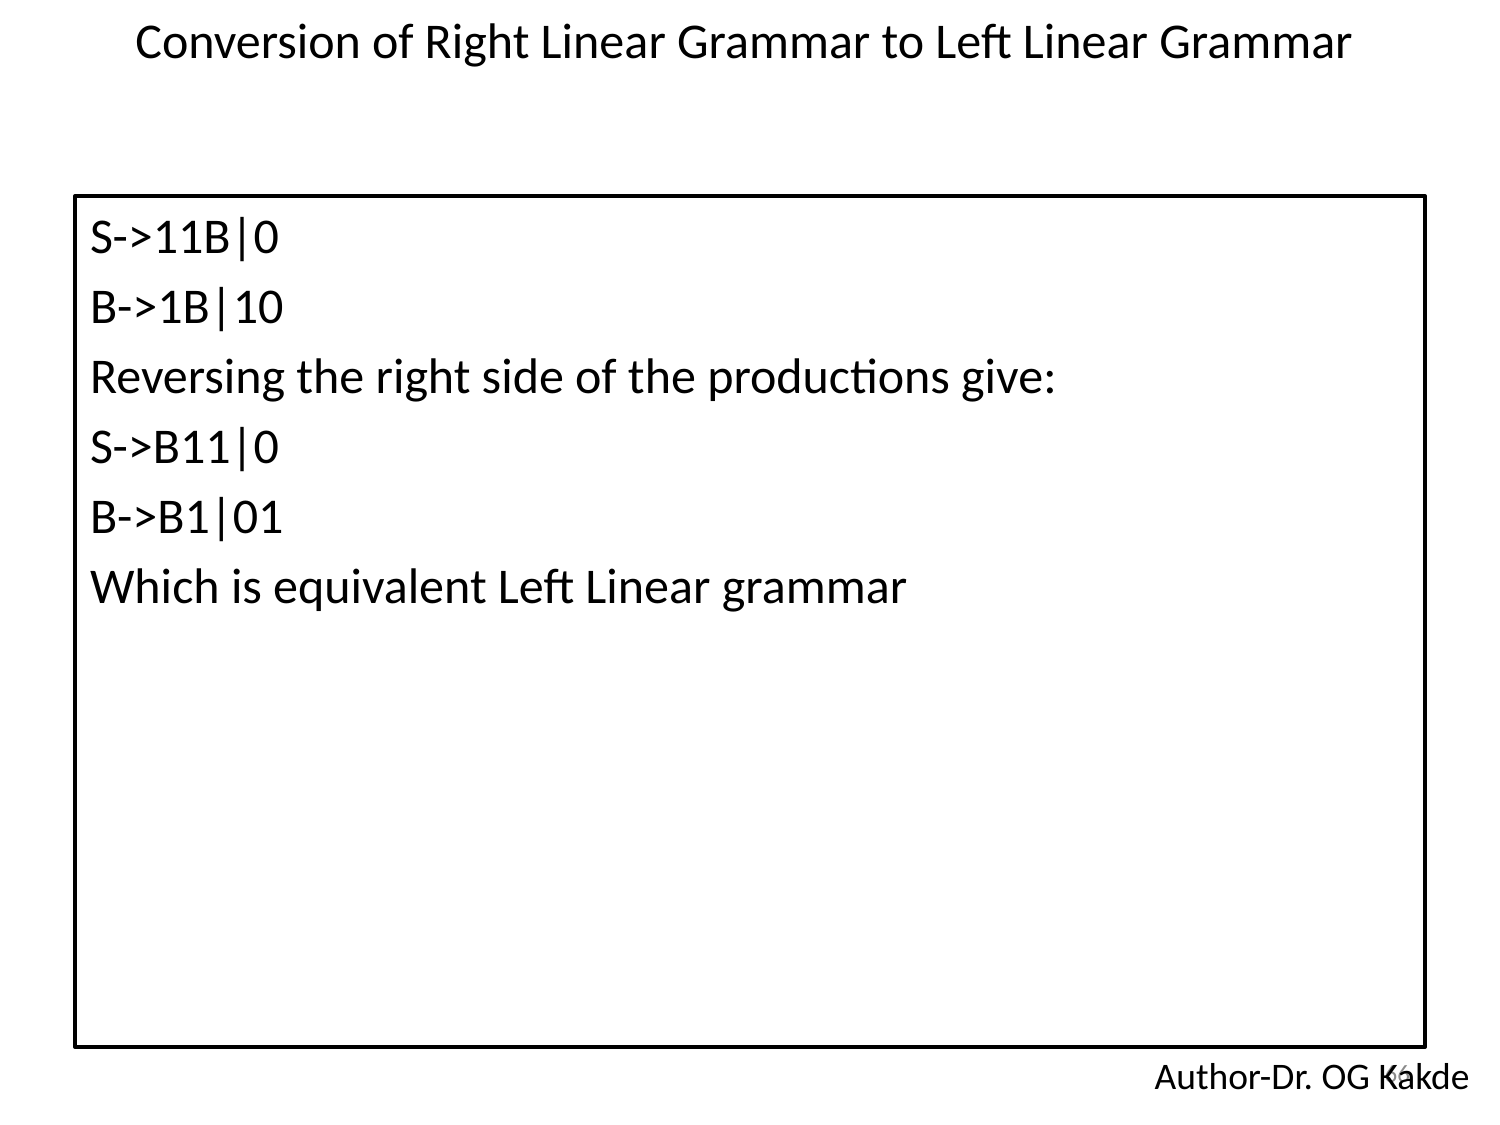

# Conversion of Right Linear Grammar to Left Linear Grammar
S->11B|0
B->1B|10
Reversing the right side of the productions give:
S->B11|0
B->B1|01
Which is equivalent Left Linear grammar

66
Author-Dr. OG Kakde